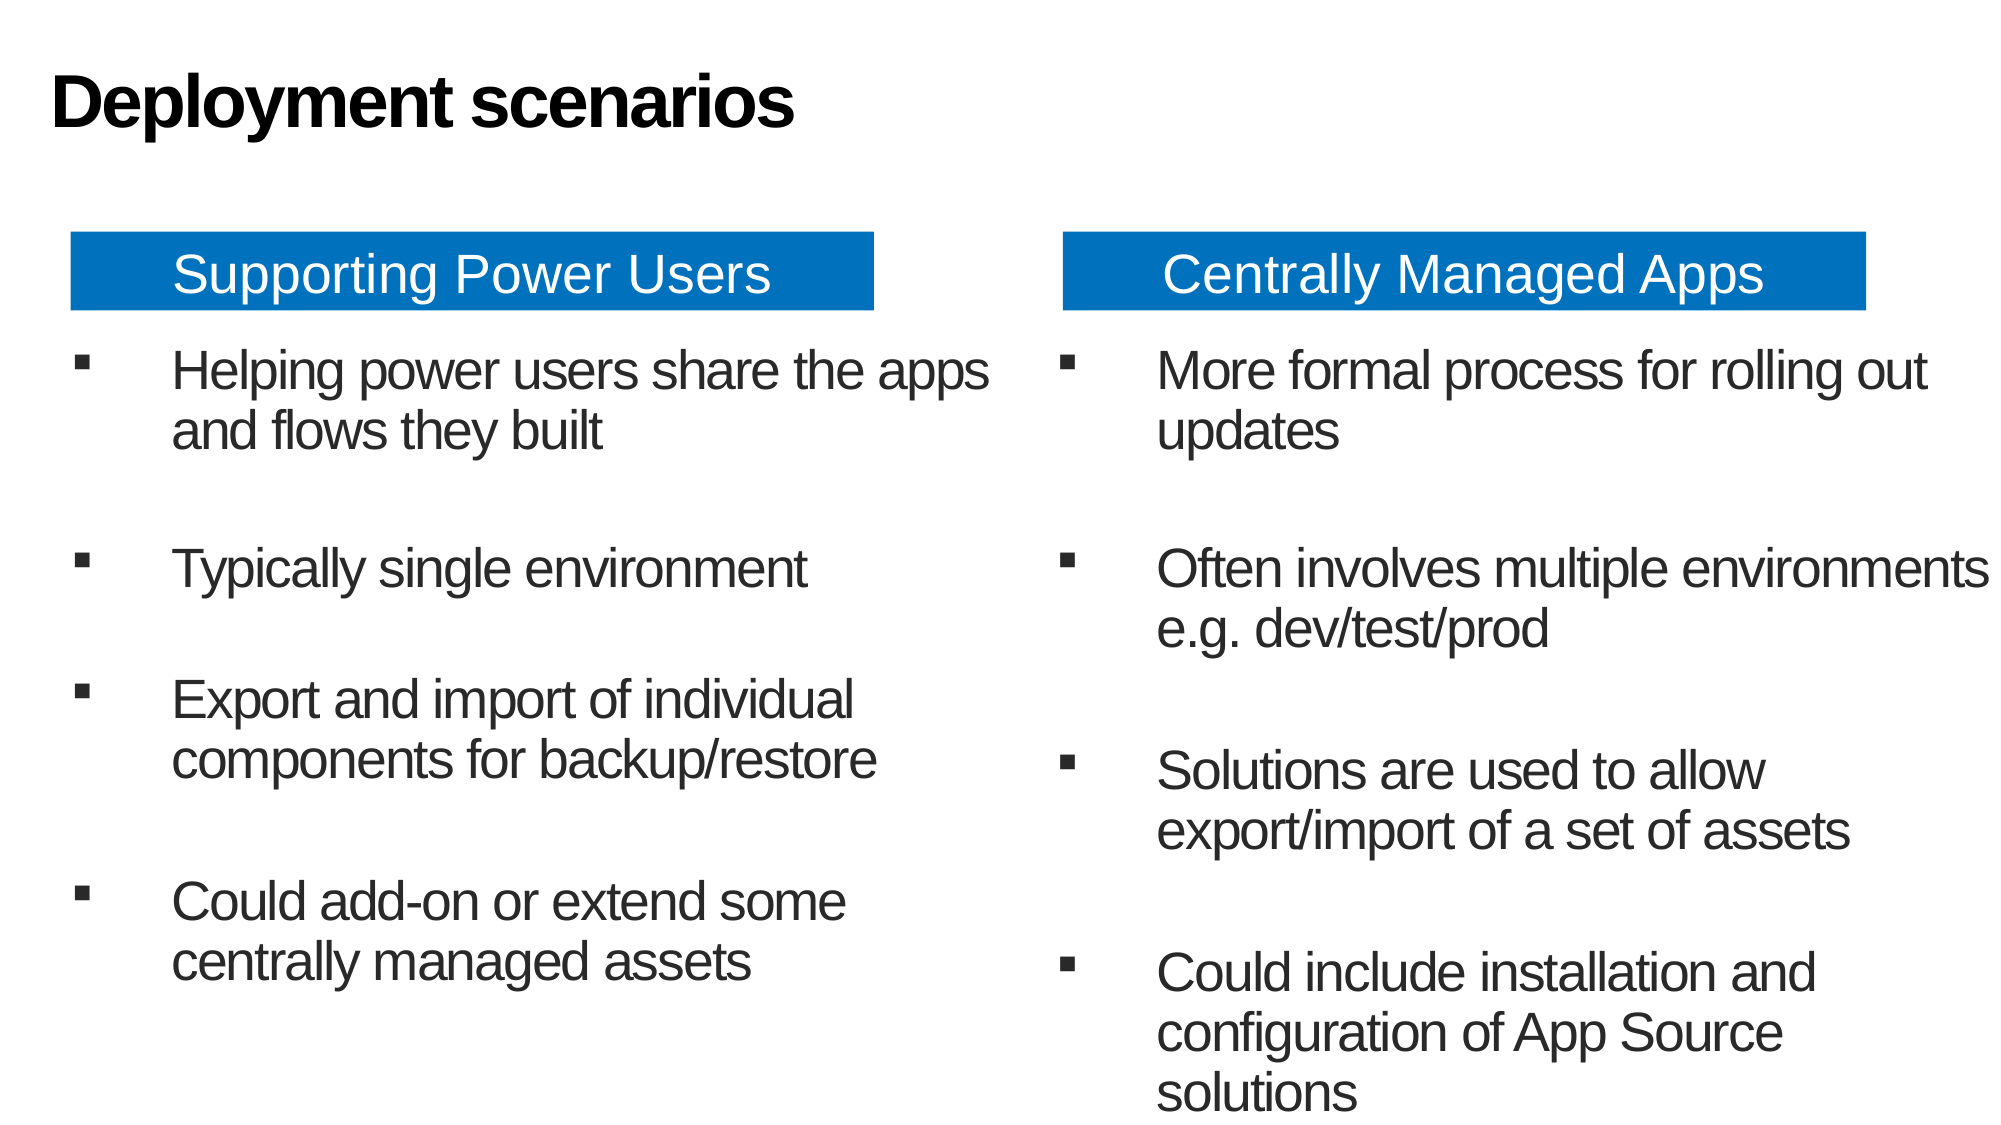

# Deployment scenarios
Supporting Power Users
Centrally Managed Apps
Helping power users share the apps and flows they built
Typically single environment
Export and import of individual components for backup/restore

Could add-on or extend some centrally managed assets
More formal process for rolling out updates
Often involves multiple environments e.g. dev/test/prod

Solutions are used to allow export/import of a set of assets

Could include installation and configuration of App Source solutions